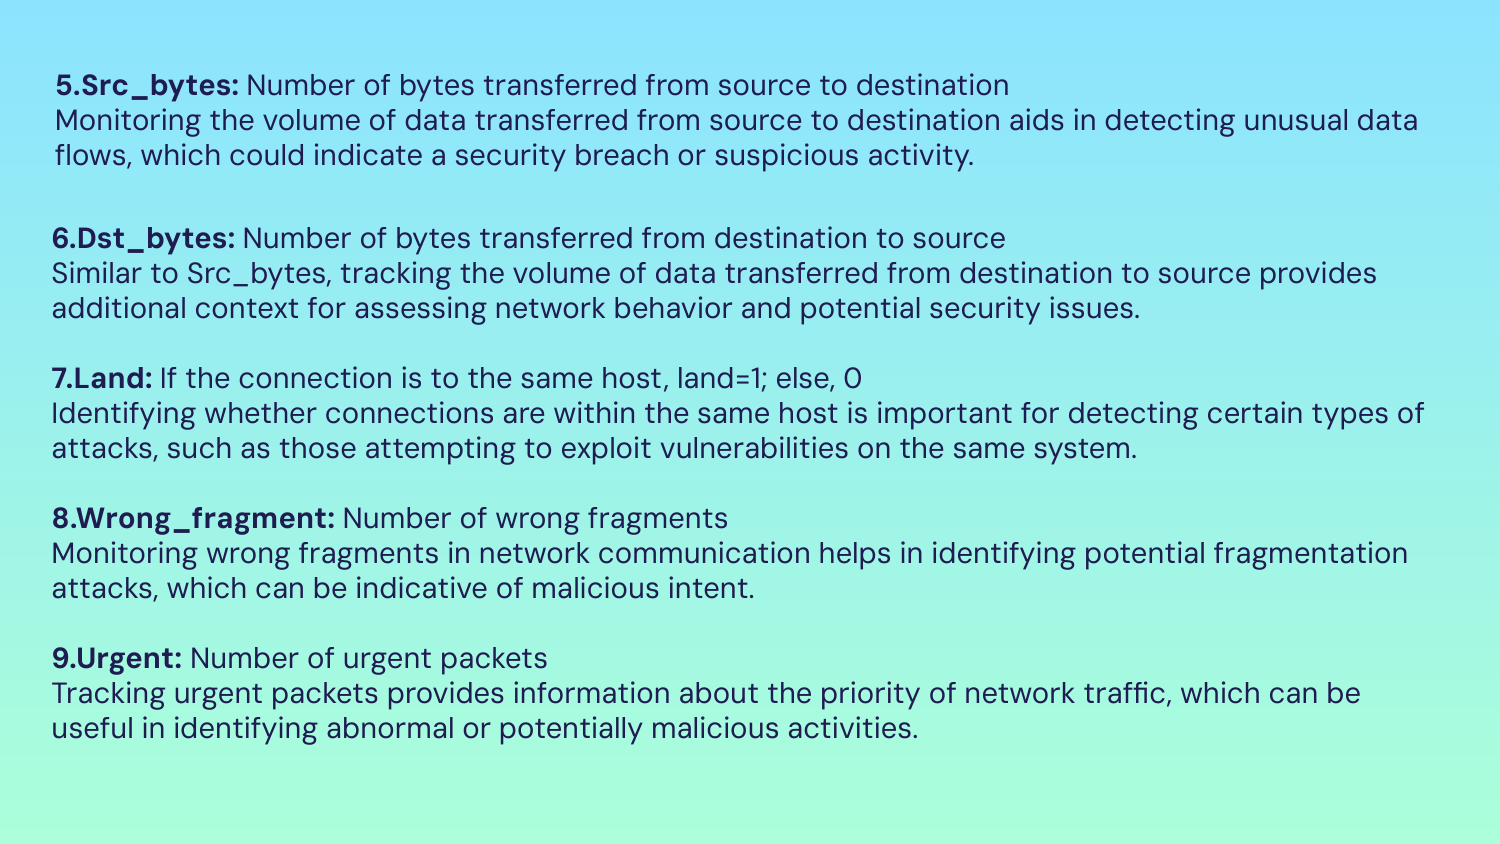

5.Src_bytes: Number of bytes transferred from source to destination
Monitoring the volume of data transferred from source to destination aids in detecting unusual data flows, which could indicate a security breach or suspicious activity.
6.Dst_bytes: Number of bytes transferred from destination to source
Similar to Src_bytes, tracking the volume of data transferred from destination to source provides additional context for assessing network behavior and potential security issues.

7.Land: If the connection is to the same host, land=1; else, 0
Identifying whether connections are within the same host is important for detecting certain types of attacks, such as those attempting to exploit vulnerabilities on the same system.

8.Wrong_fragment: Number of wrong fragments
Monitoring wrong fragments in network communication helps in identifying potential fragmentation attacks, which can be indicative of malicious intent.

9.Urgent: Number of urgent packets
Tracking urgent packets provides information about the priority of network traffic, which can be useful in identifying abnormal or potentially malicious activities.